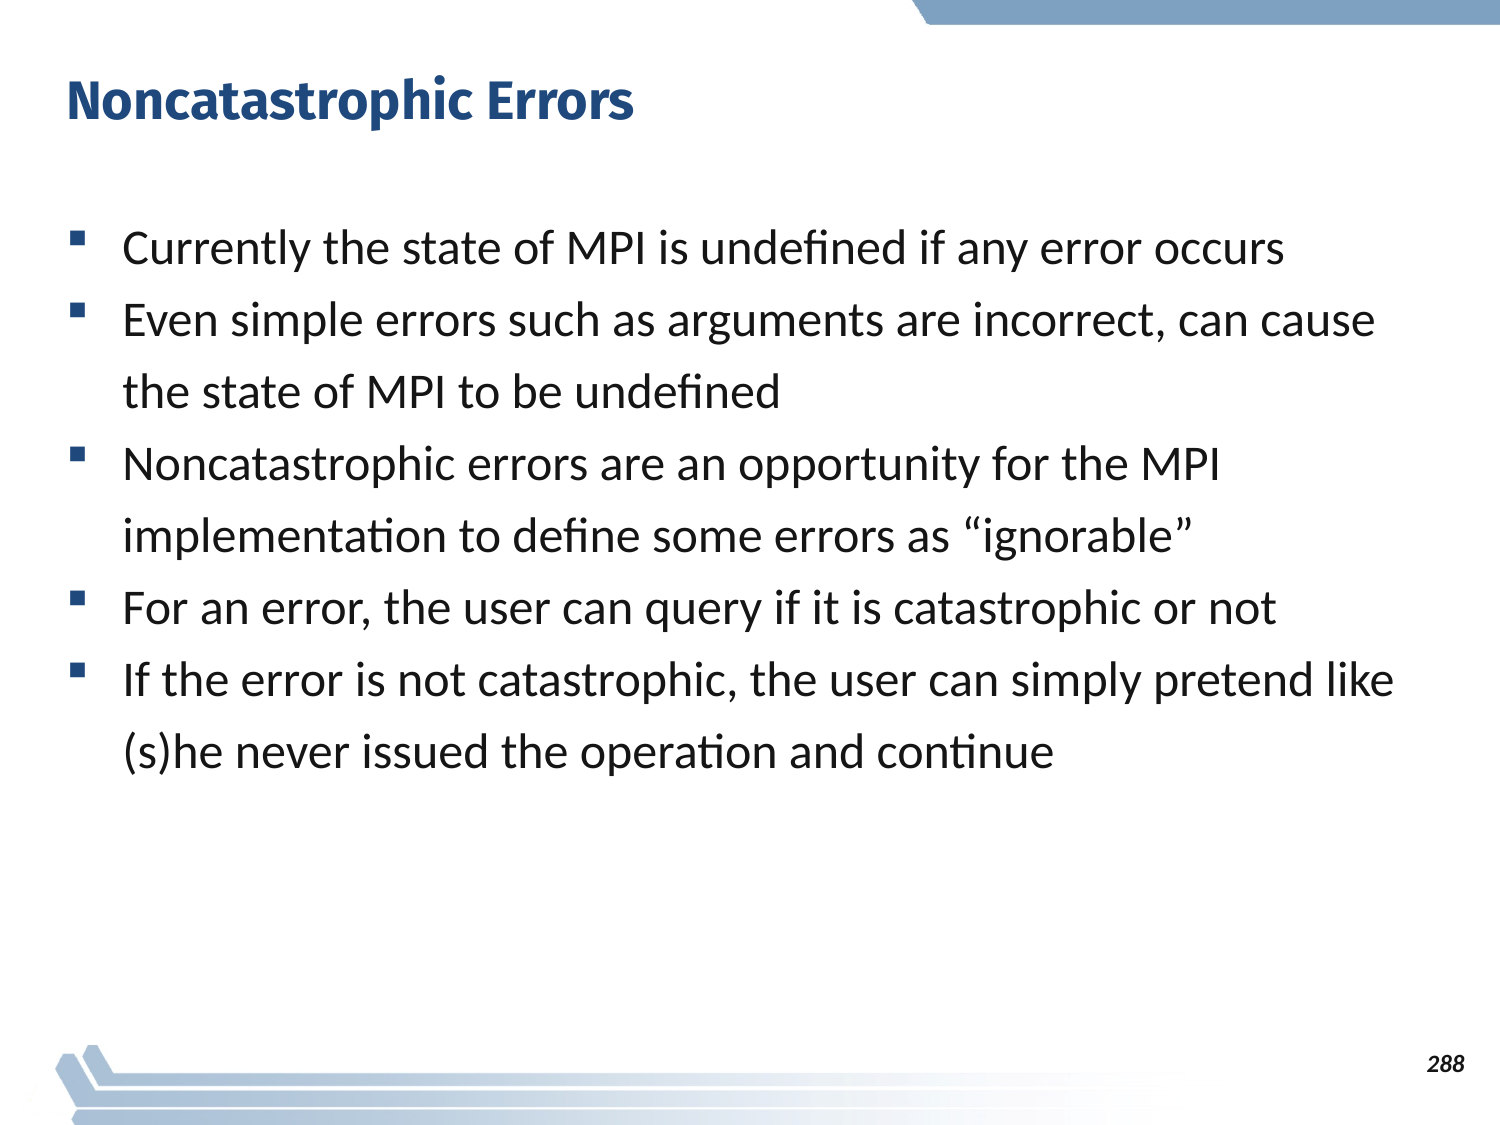

# Noncatastrophic Errors
Currently the state of MPI is undefined if any error occurs
Even simple errors such as arguments are incorrect, can cause the state of MPI to be undefined
Noncatastrophic errors are an opportunity for the MPI implementation to define some errors as “ignorable”
For an error, the user can query if it is catastrophic or not
If the error is not catastrophic, the user can simply pretend like (s)he never issued the operation and continue
288